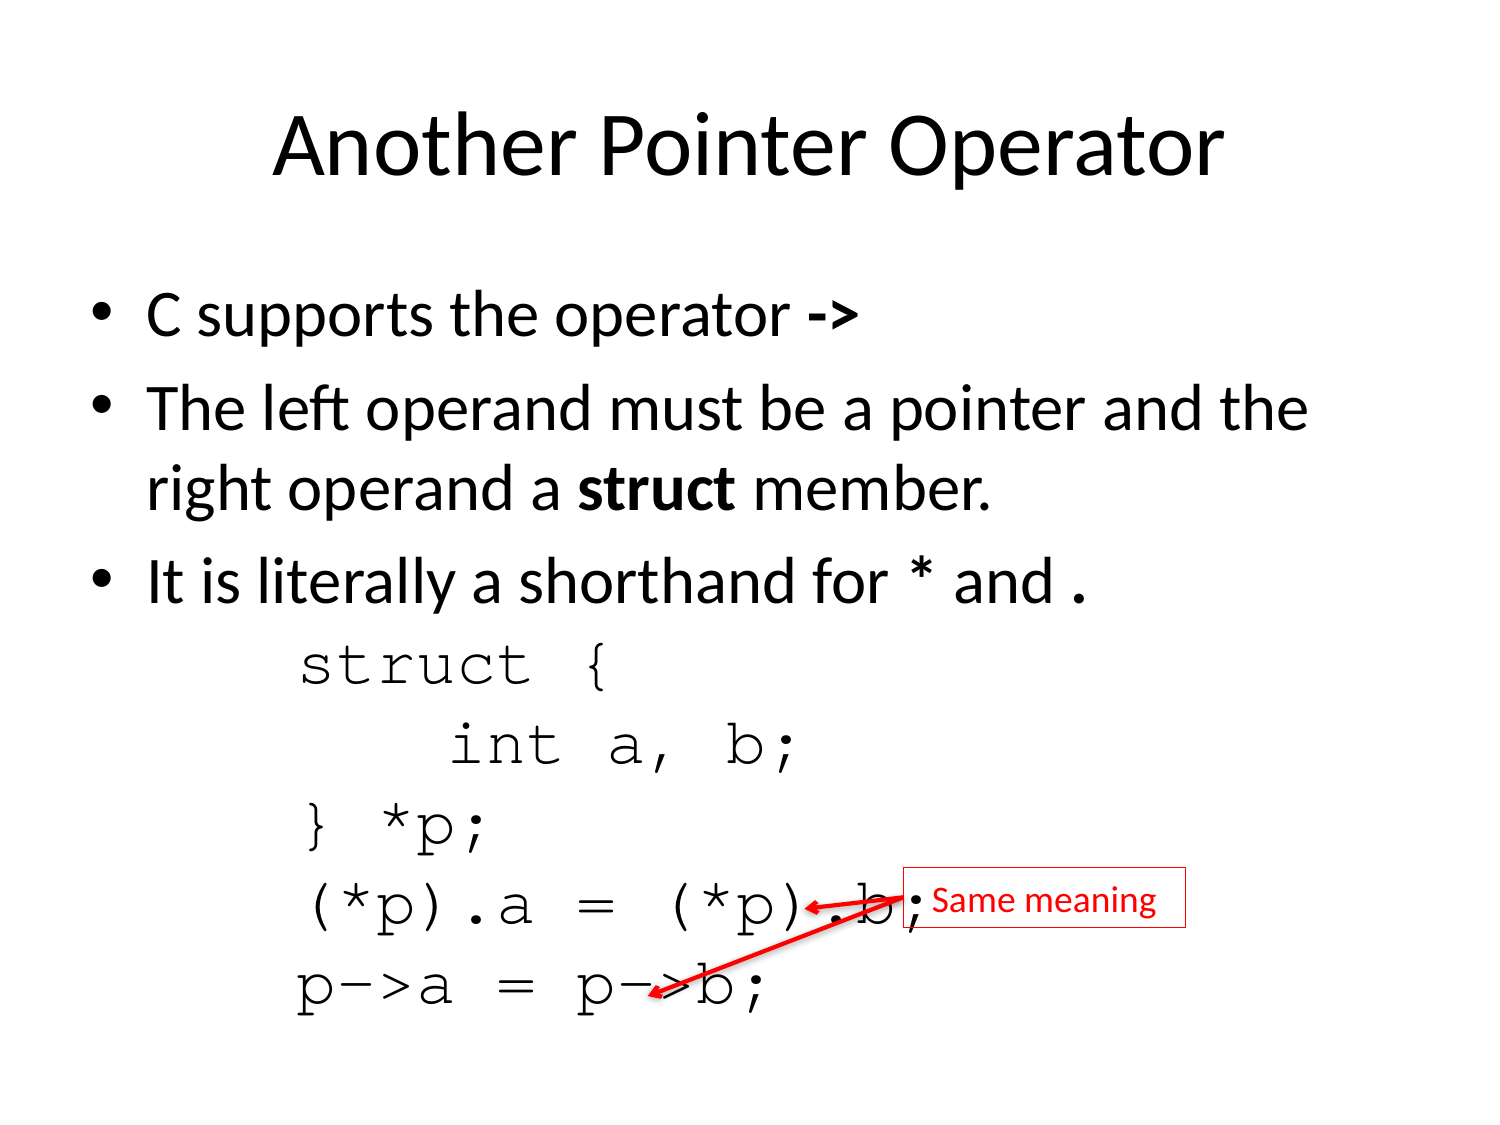

# Another Pointer Operator
C supports the operator ->
The left operand must be a pointer and the right operand a struct member.
It is literally a shorthand for * and .
	struct {
		int a, b;
	} *p;
	(*p).a = (*p).b;
	p->a = p->b;
Same meaning